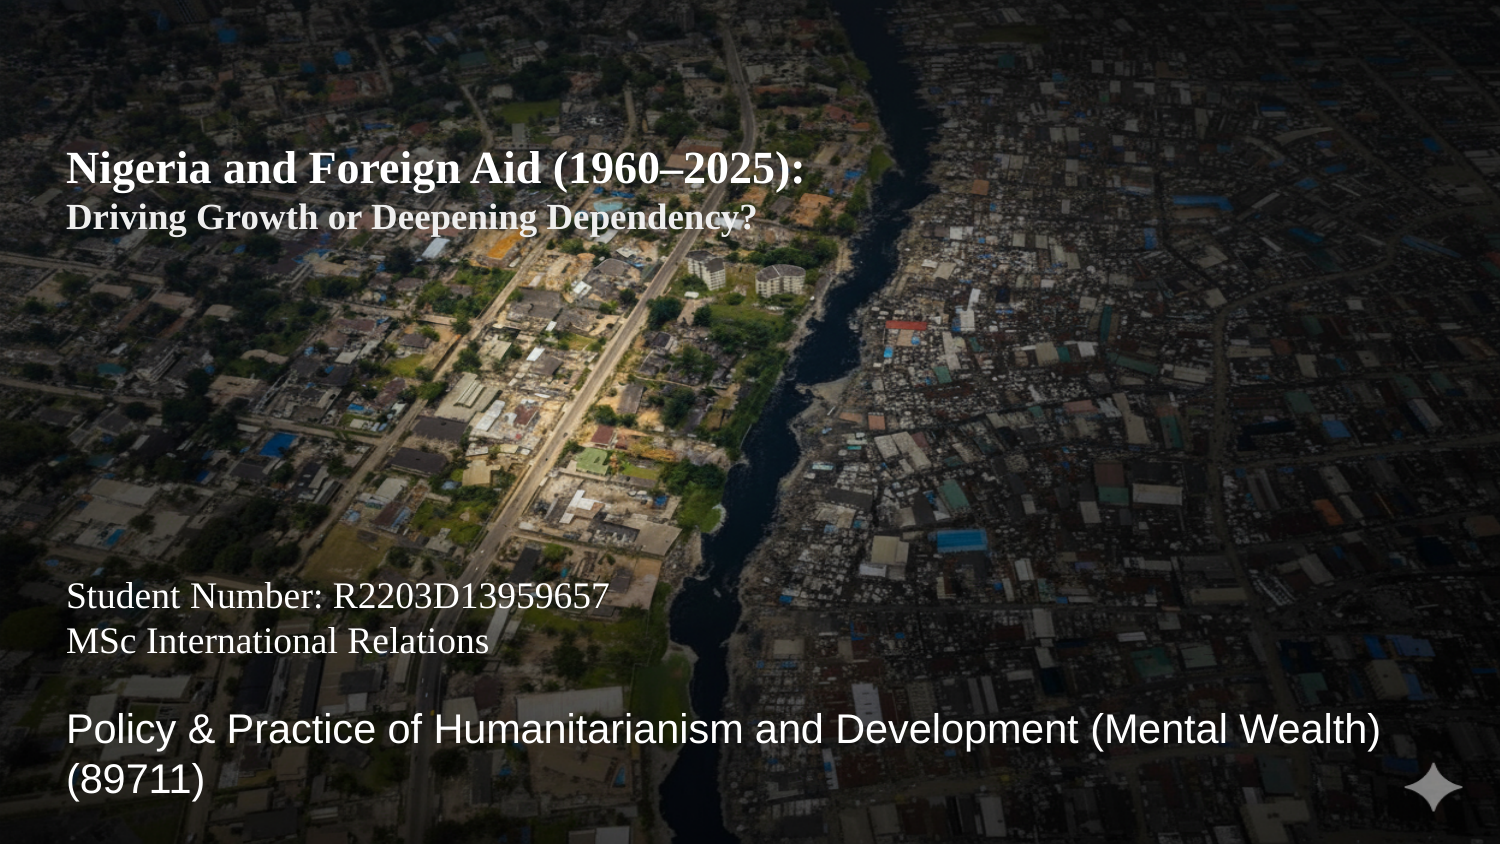

# Nigeria and Foreign Aid (1960–2025):
Driving Growth or Deepening Dependency?
Student Number: R2203D13959657
MSc International Relations
Policy & Practice of Humanitarianism and Development (Mental Wealth) (89711)